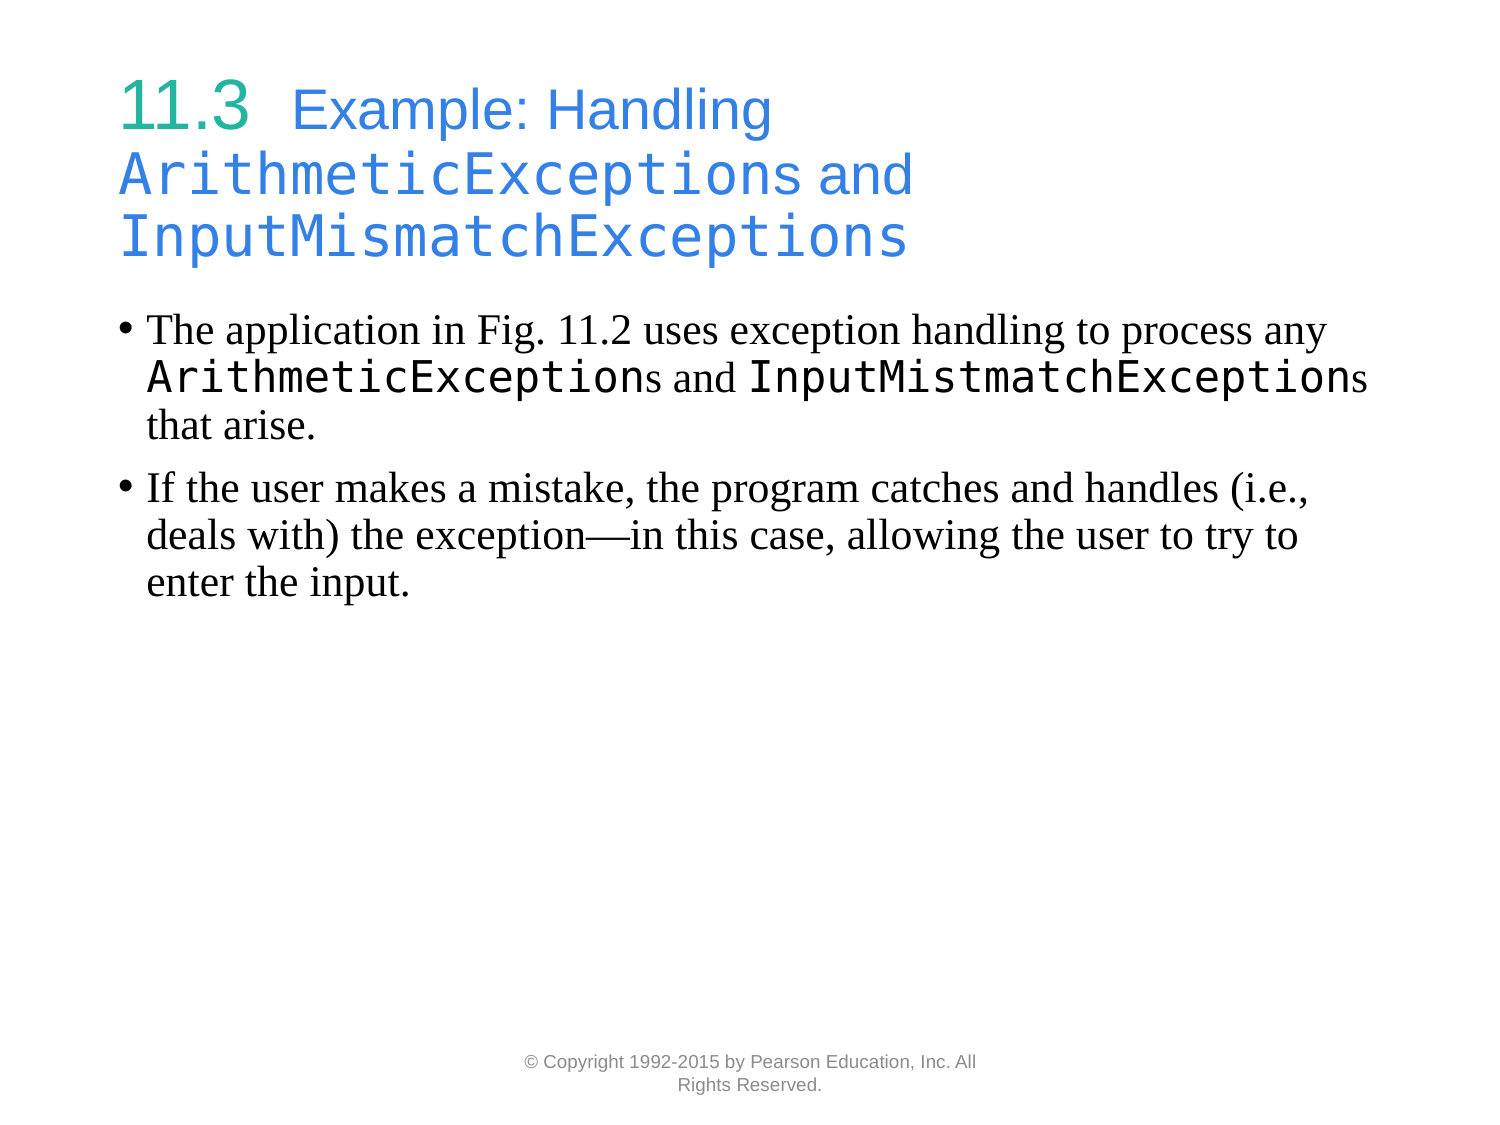

# 11.3  Example: Handling ArithmeticExceptions and InputMismatchExceptions
The application in Fig. 11.2 uses exception handling to process any ArithmeticExceptions and InputMistmatchExceptions that arise.
If the user makes a mistake, the program catches and handles (i.e., deals with) the exception—in this case, allowing the user to try to enter the input.
© Copyright 1992-2015 by Pearson Education, Inc. All Rights Reserved.